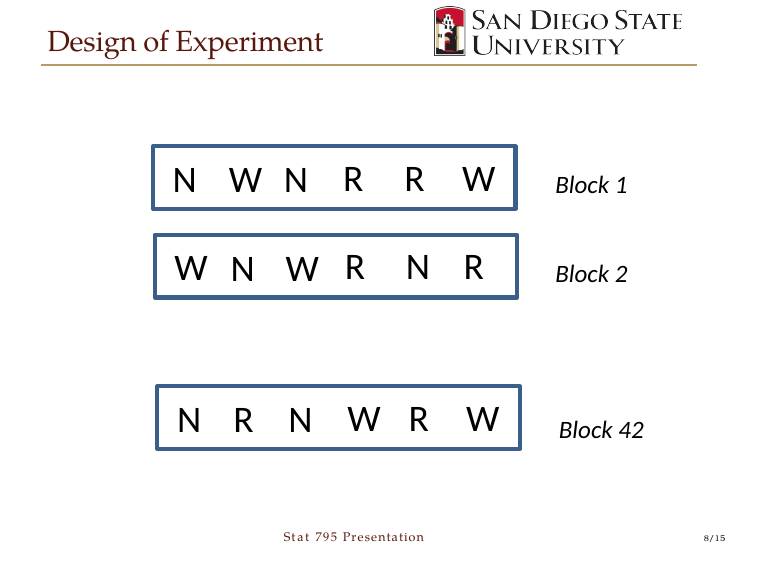

# Design of Experiment

R
R
W
N
N
W
Block 1

R
N
R
W
W
N
Block 2

W
R
W
N
N
R
Block 42
Stat 795 Presentation
8/15